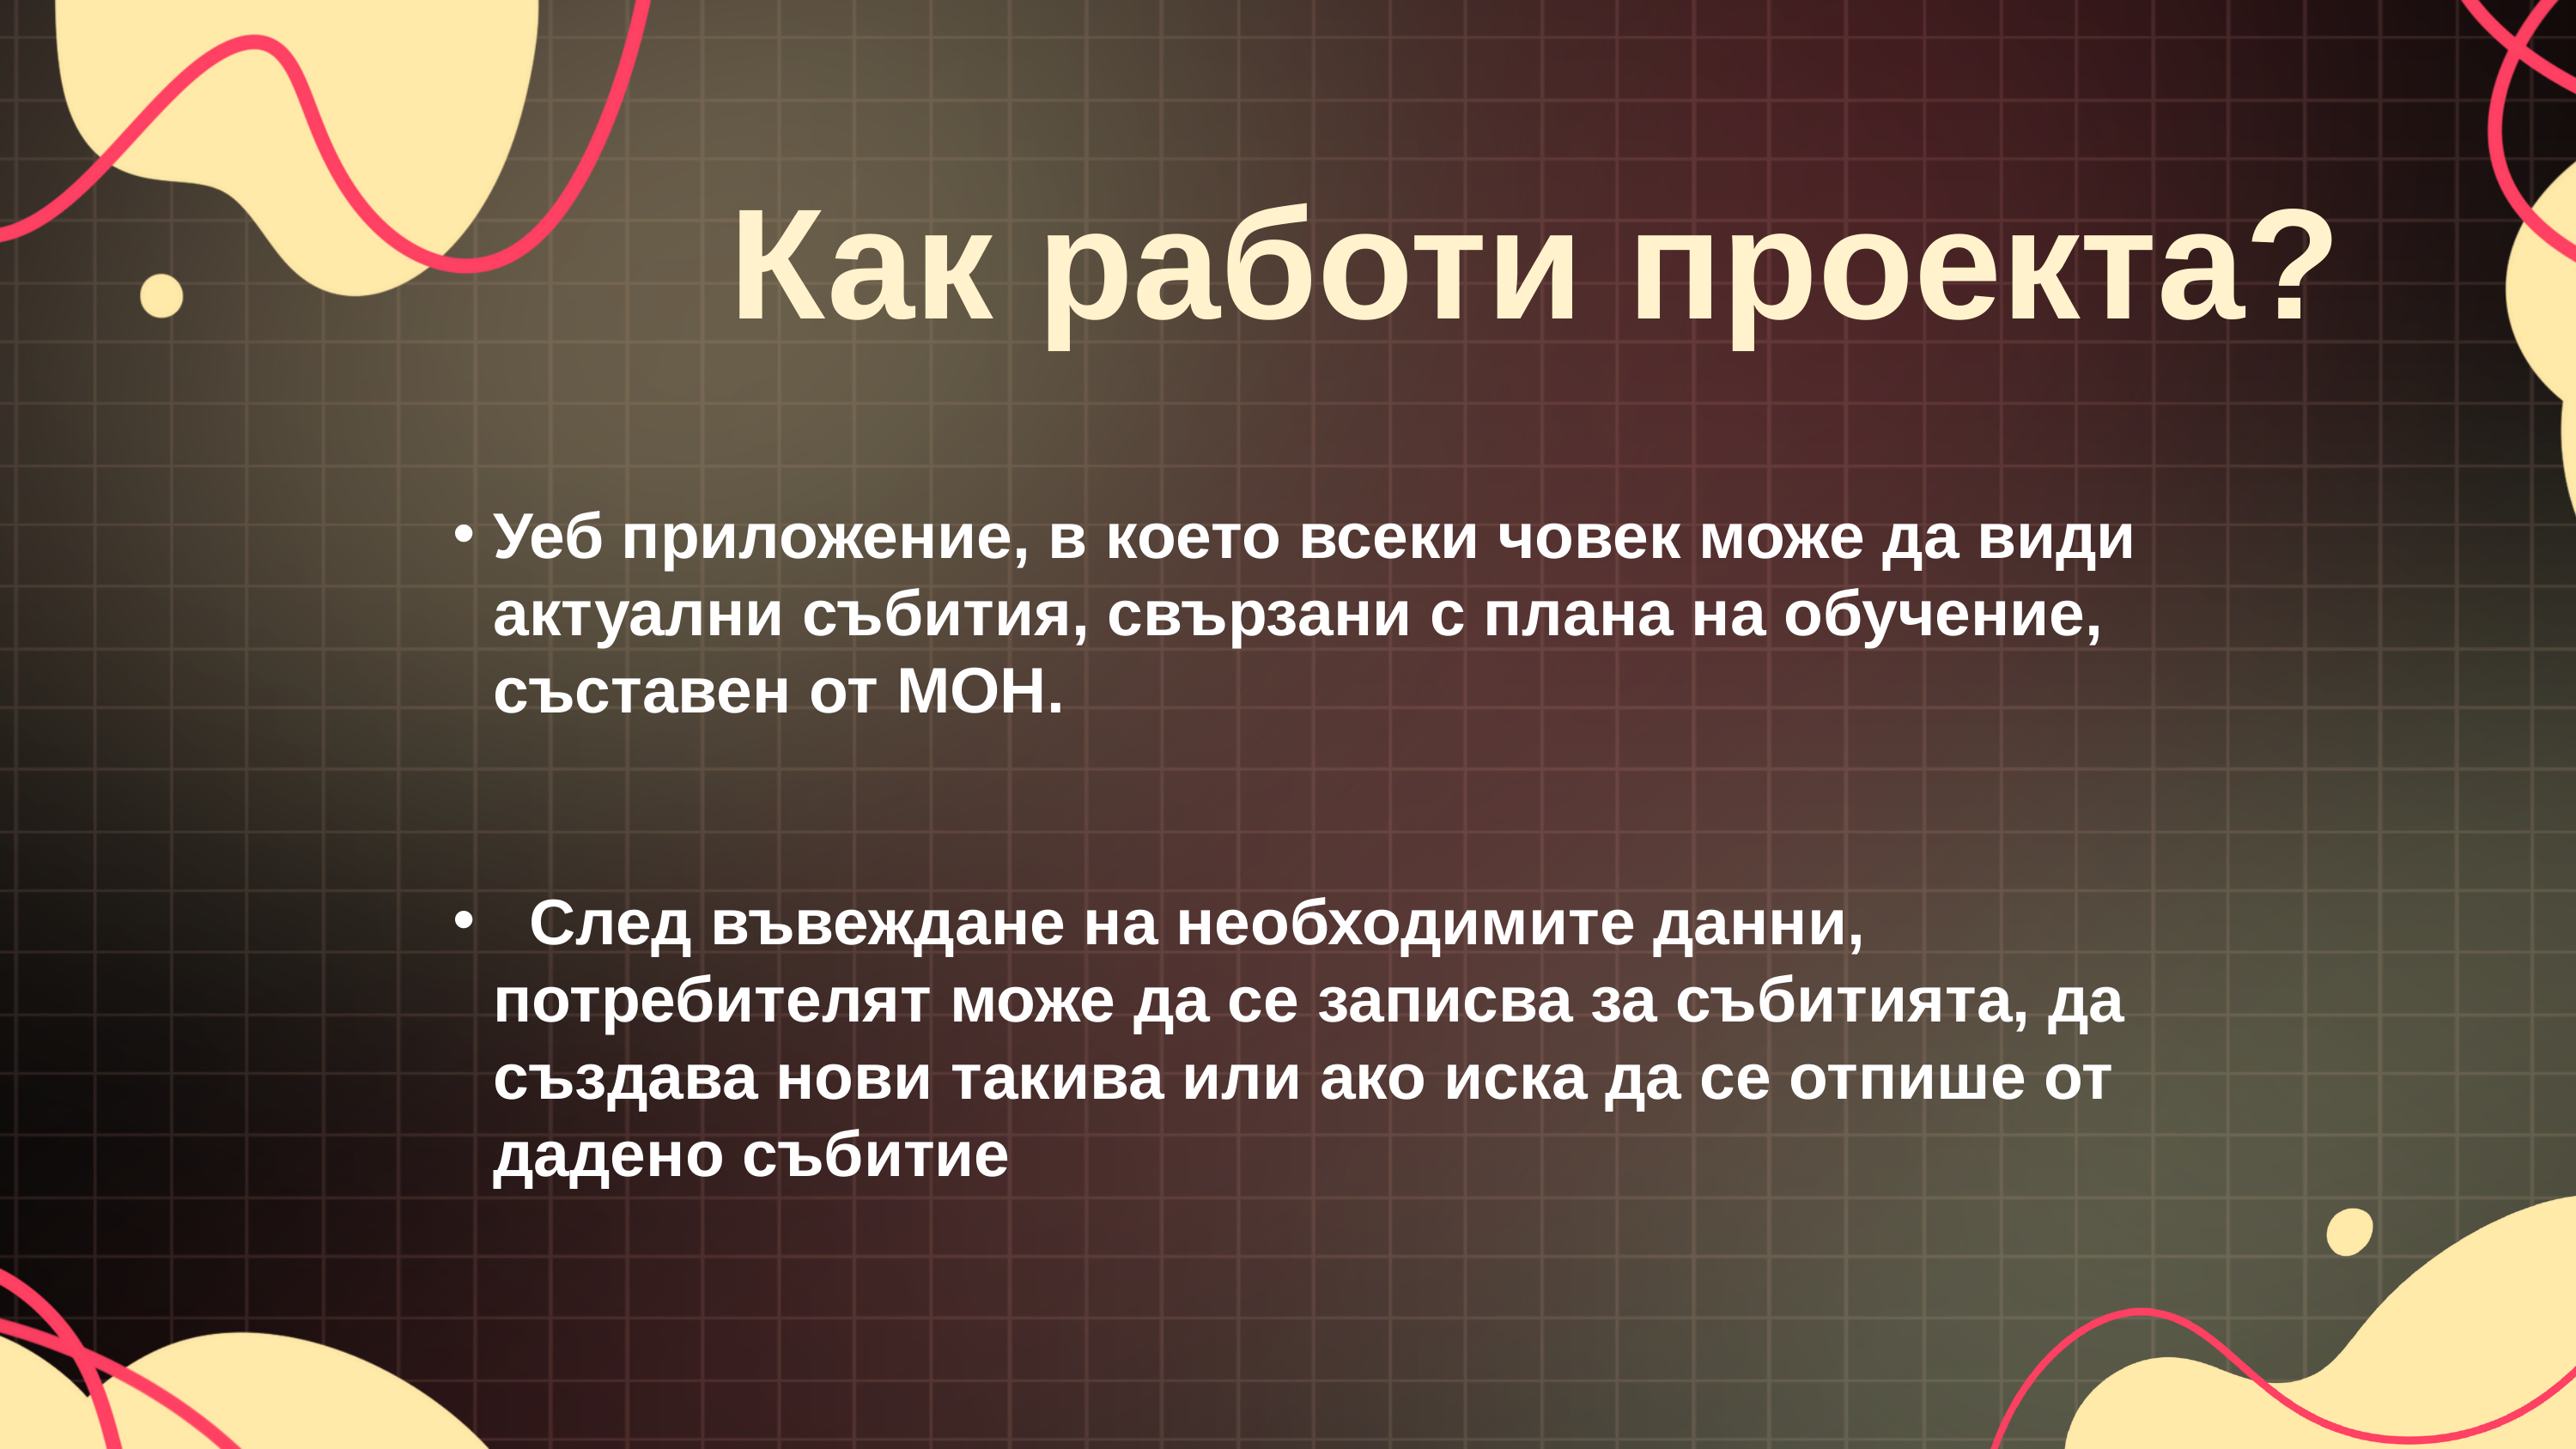

Как работи проекта?
Уеб приложение, в което всеки човек може да види актуални събития, свързани с плана на обучение, съставен от МОН.

  След въвеждане на необходимите данни, потребителят може да се записва за събитията, да създава нови такива или ако иска да се отпише от дадено събитие